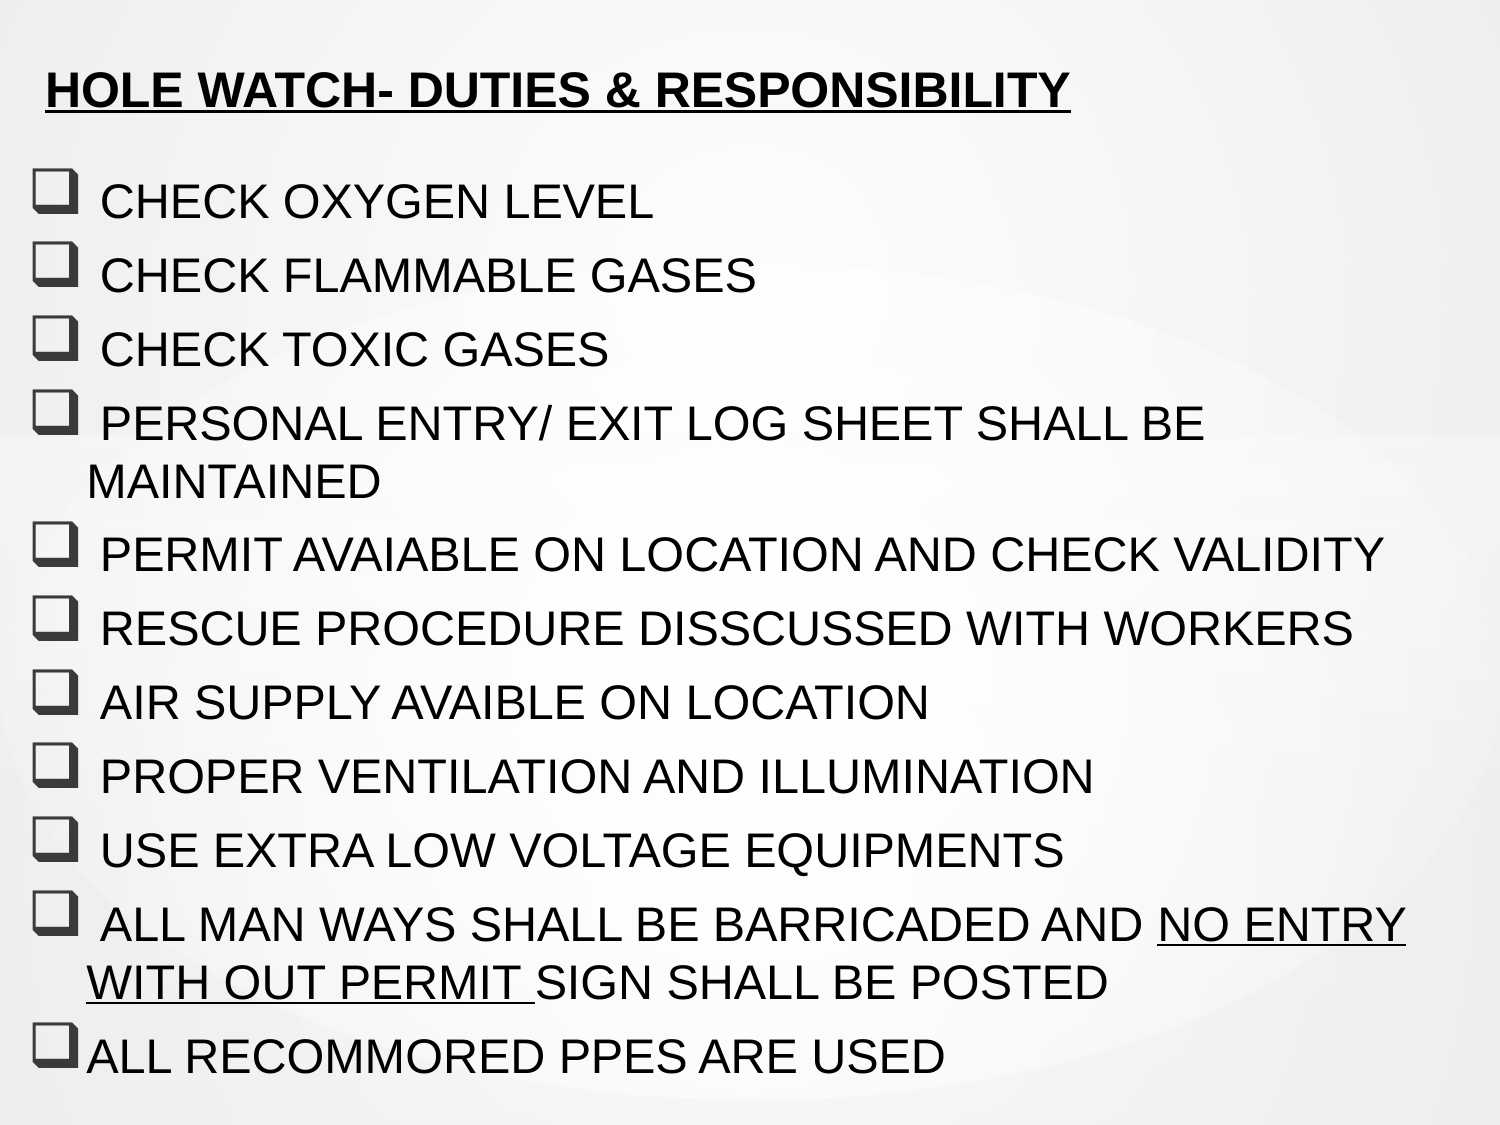

# HOLE WATCH- DUTIES & RESPONSIBILITY
 CHECK OXYGEN LEVEL
 CHECK FLAMMABLE GASES
 CHECK TOXIC GASES
 PERSONAL ENTRY/ EXIT LOG SHEET SHALL BE MAINTAINED
 PERMIT AVAIABLE ON LOCATION AND CHECK VALIDITY
 RESCUE PROCEDURE DISSCUSSED WITH WORKERS
 AIR SUPPLY AVAIBLE ON LOCATION
 PROPER VENTILATION AND ILLUMINATION
 USE EXTRA LOW VOLTAGE EQUIPMENTS
 ALL MAN WAYS SHALL BE BARRICADED AND NO ENTRY WITH OUT PERMIT SIGN SHALL BE POSTED
ALL RECOMMORED PPES ARE USED